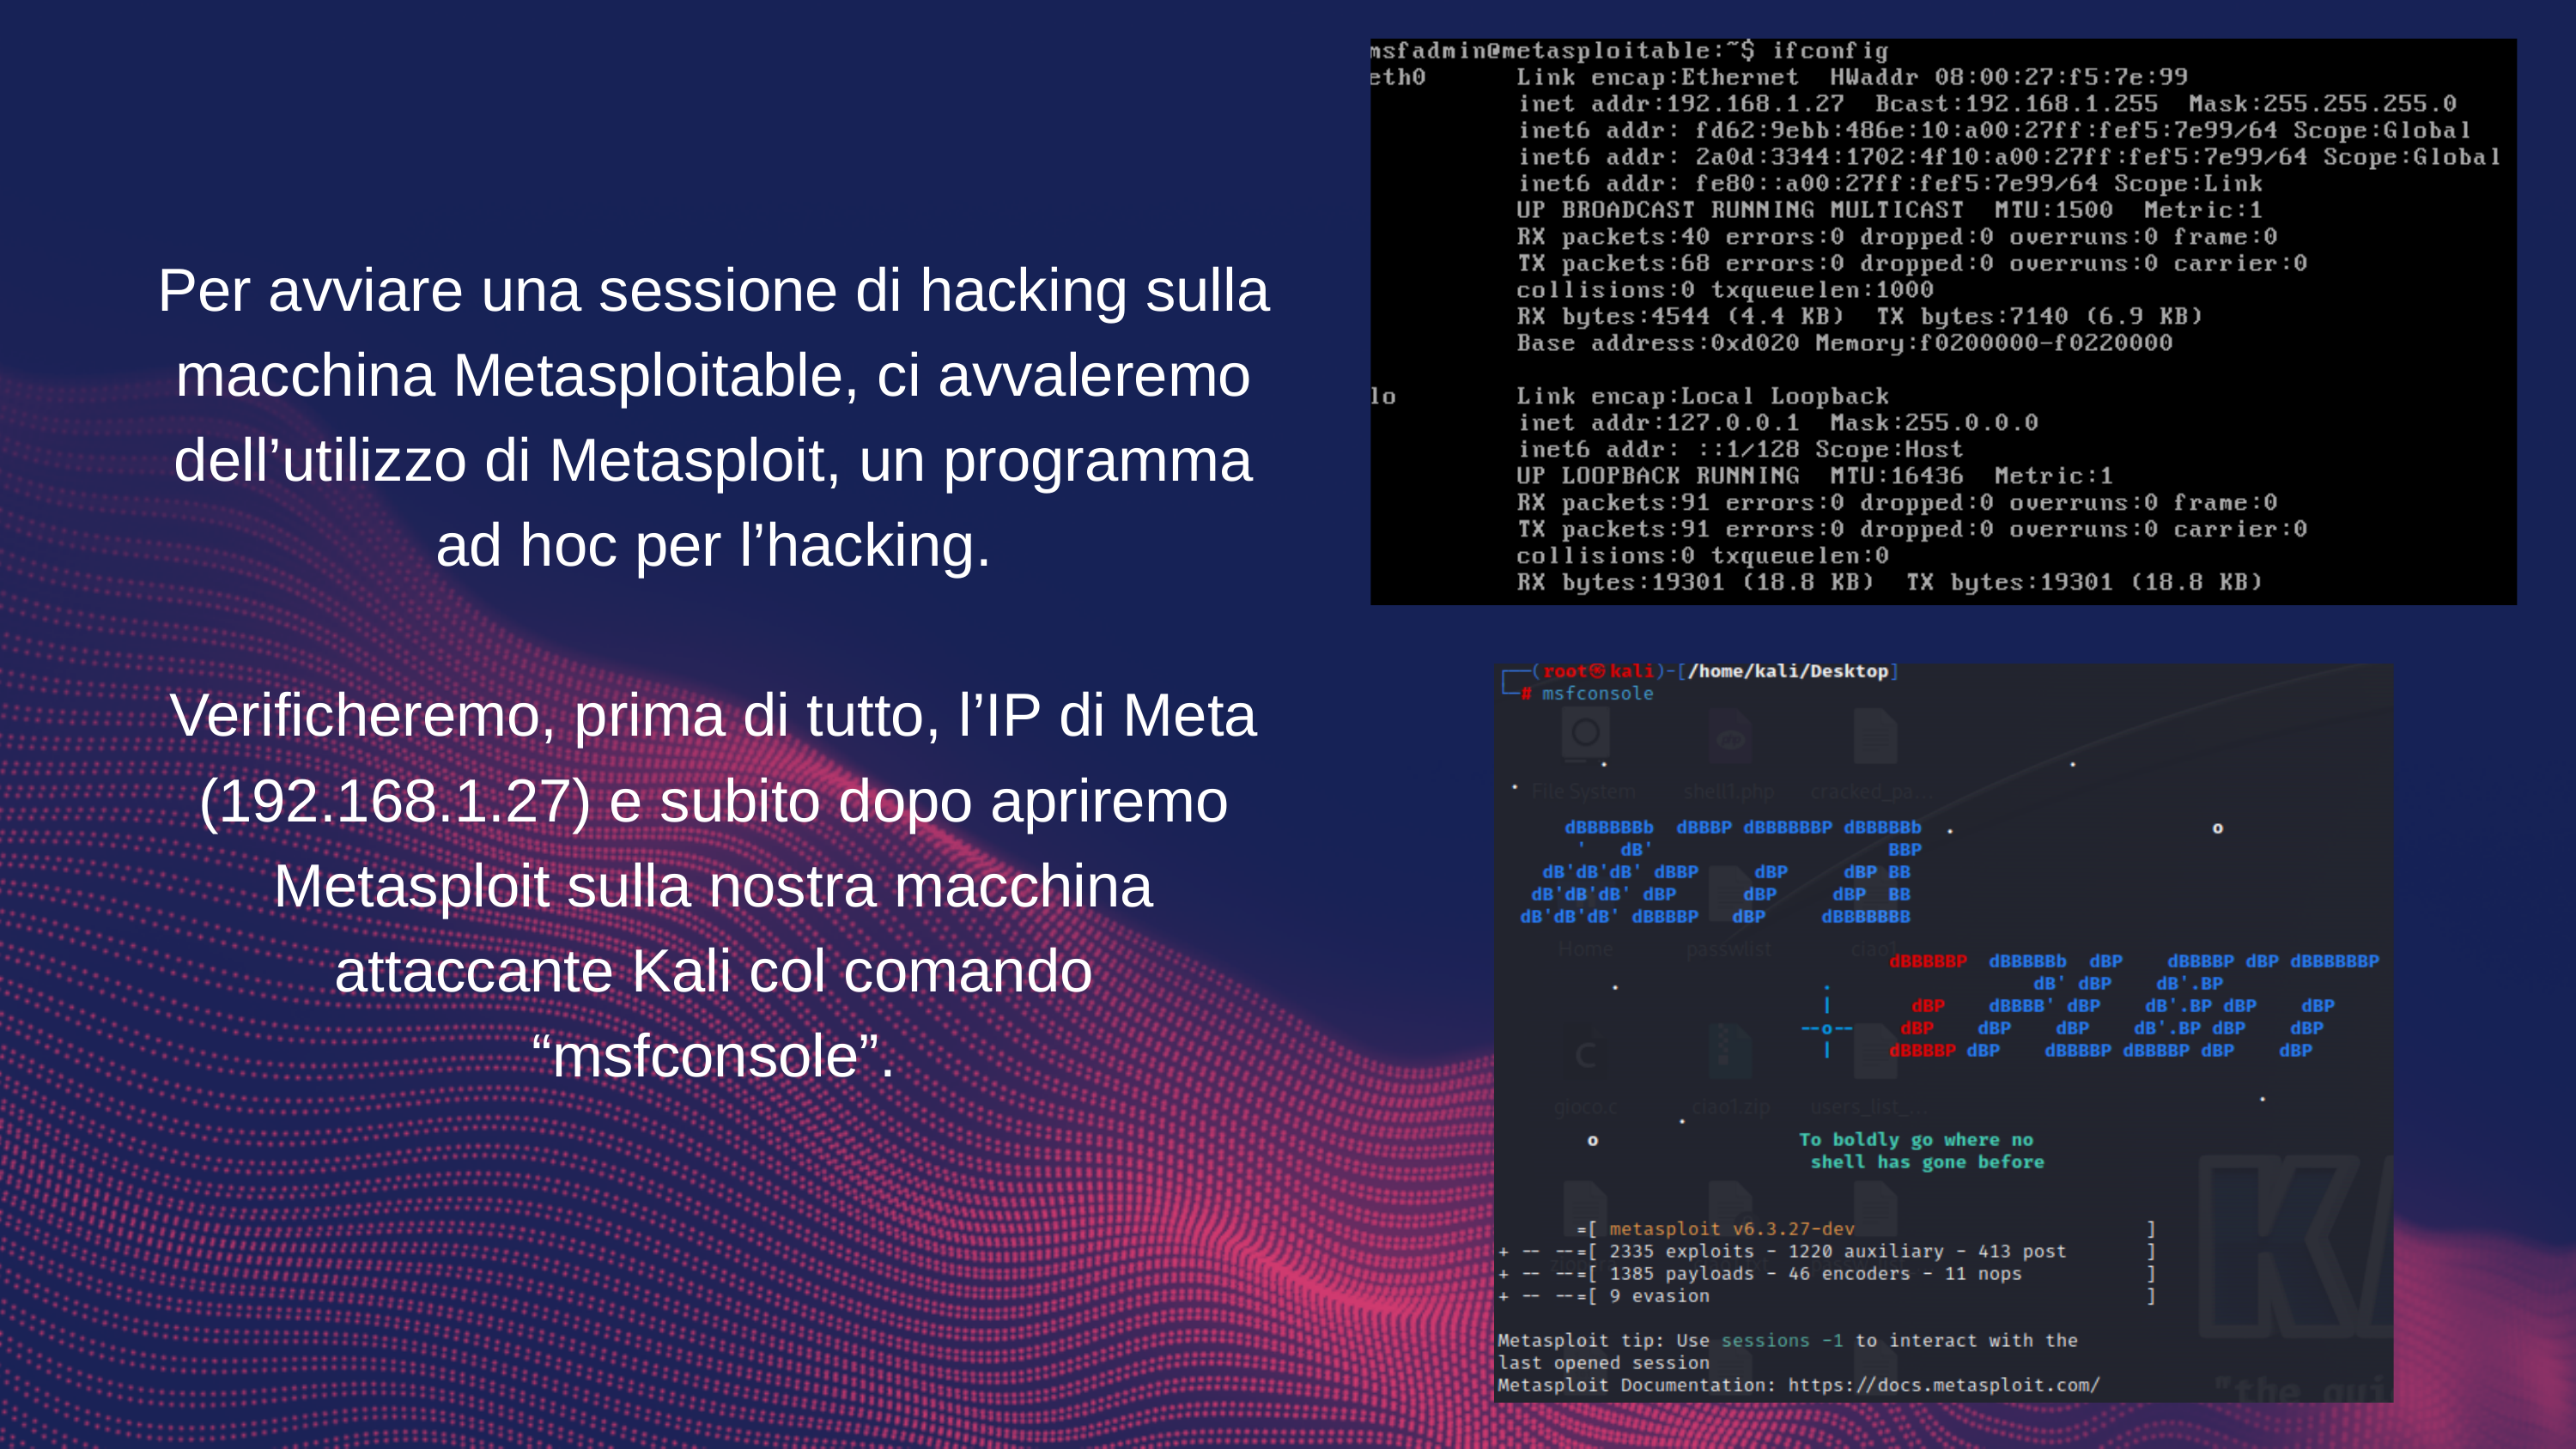

Per avviare una sessione di hacking sulla macchina Metasploitable, ci avvaleremo dell’utilizzo di Metasploit, un programma ad hoc per l’hacking.

Verificheremo, prima di tutto, l’IP di Meta (192.168.1.27) e subito dopo apriremo Metasploit sulla nostra macchina attaccante Kali col comando “msfconsole”.